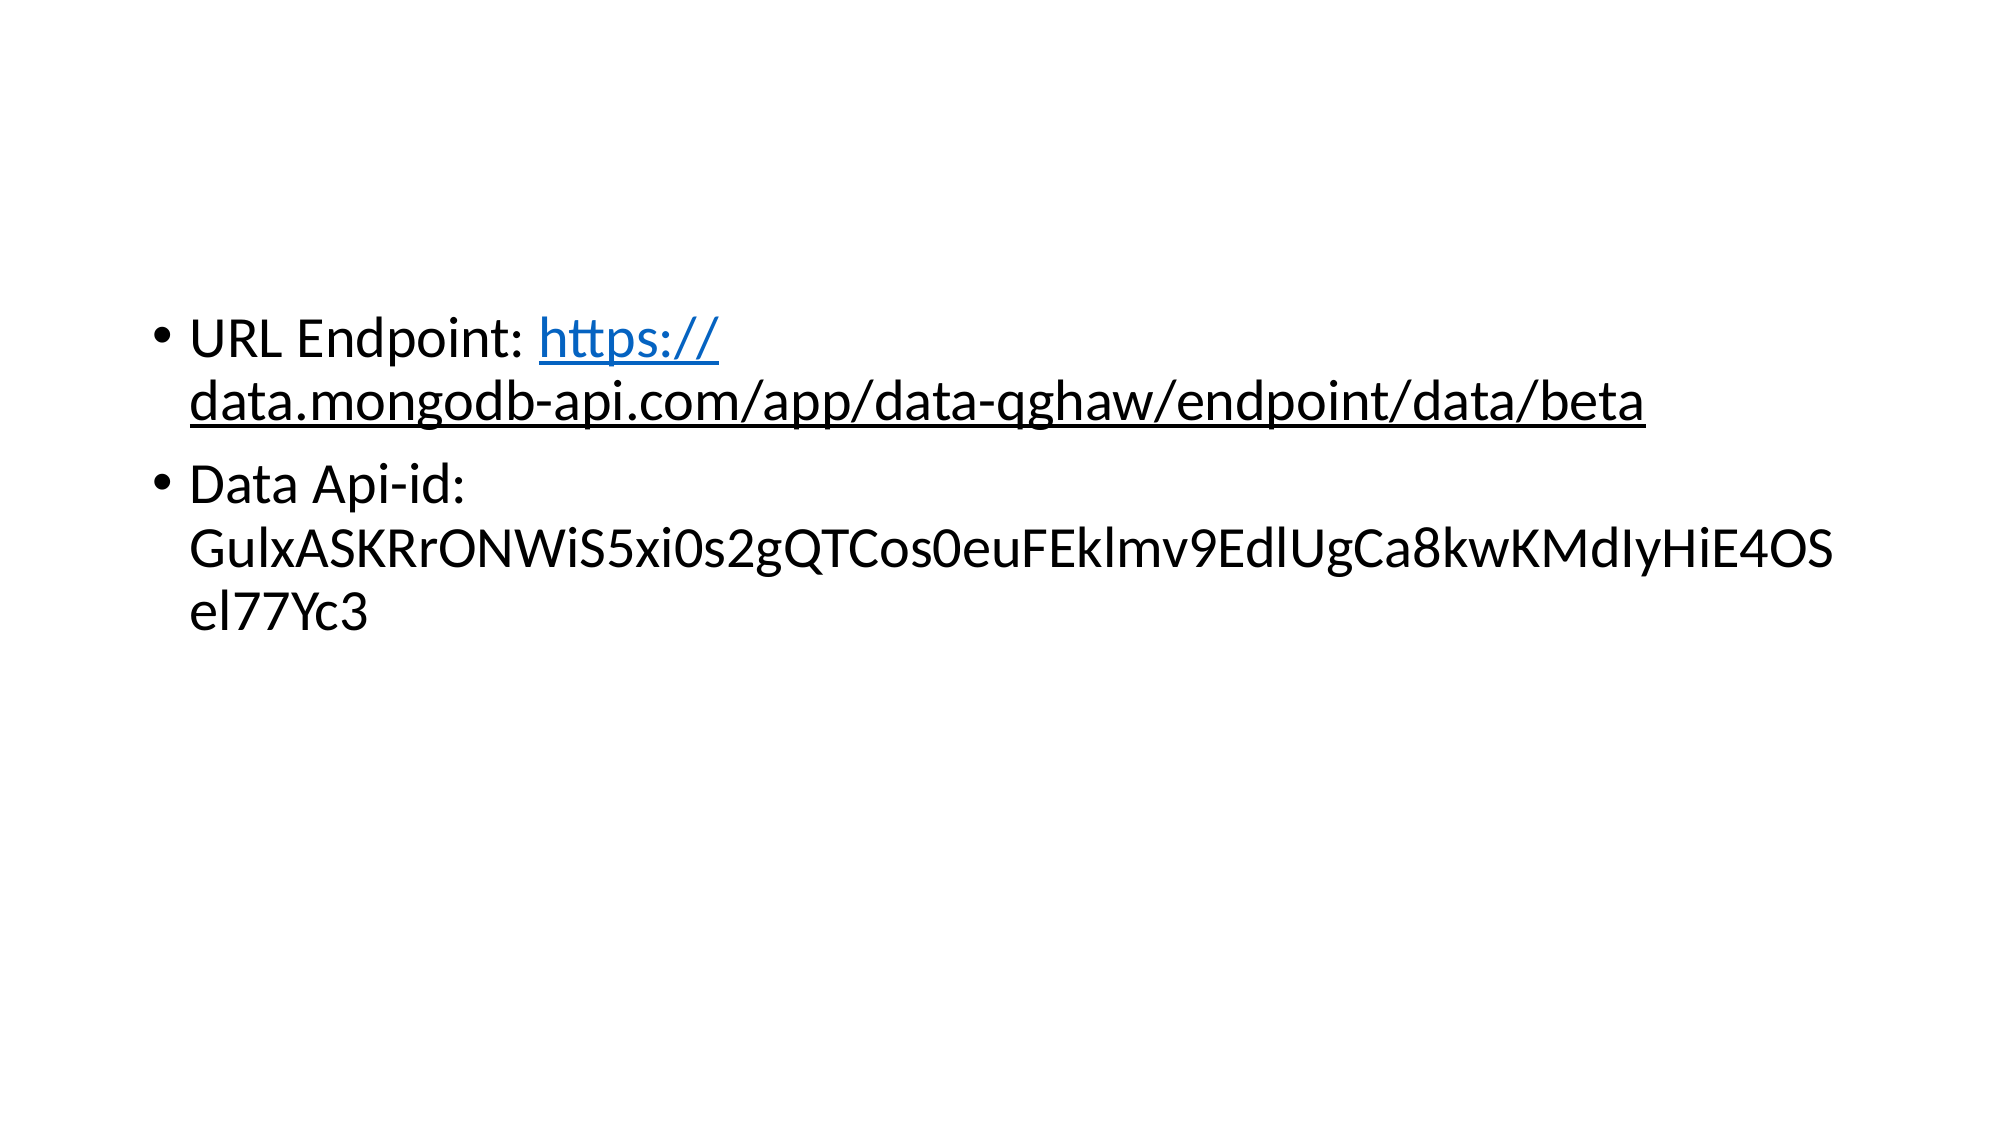

#
URL Endpoint: https://data.mongodb-api.com/app/data-qghaw/endpoint/data/beta
Data Api-id: GulxASKRrONWiS5xi0s2gQTCos0euFEklmv9EdlUgCa8kwKMdIyHiE4OSel77Yc3